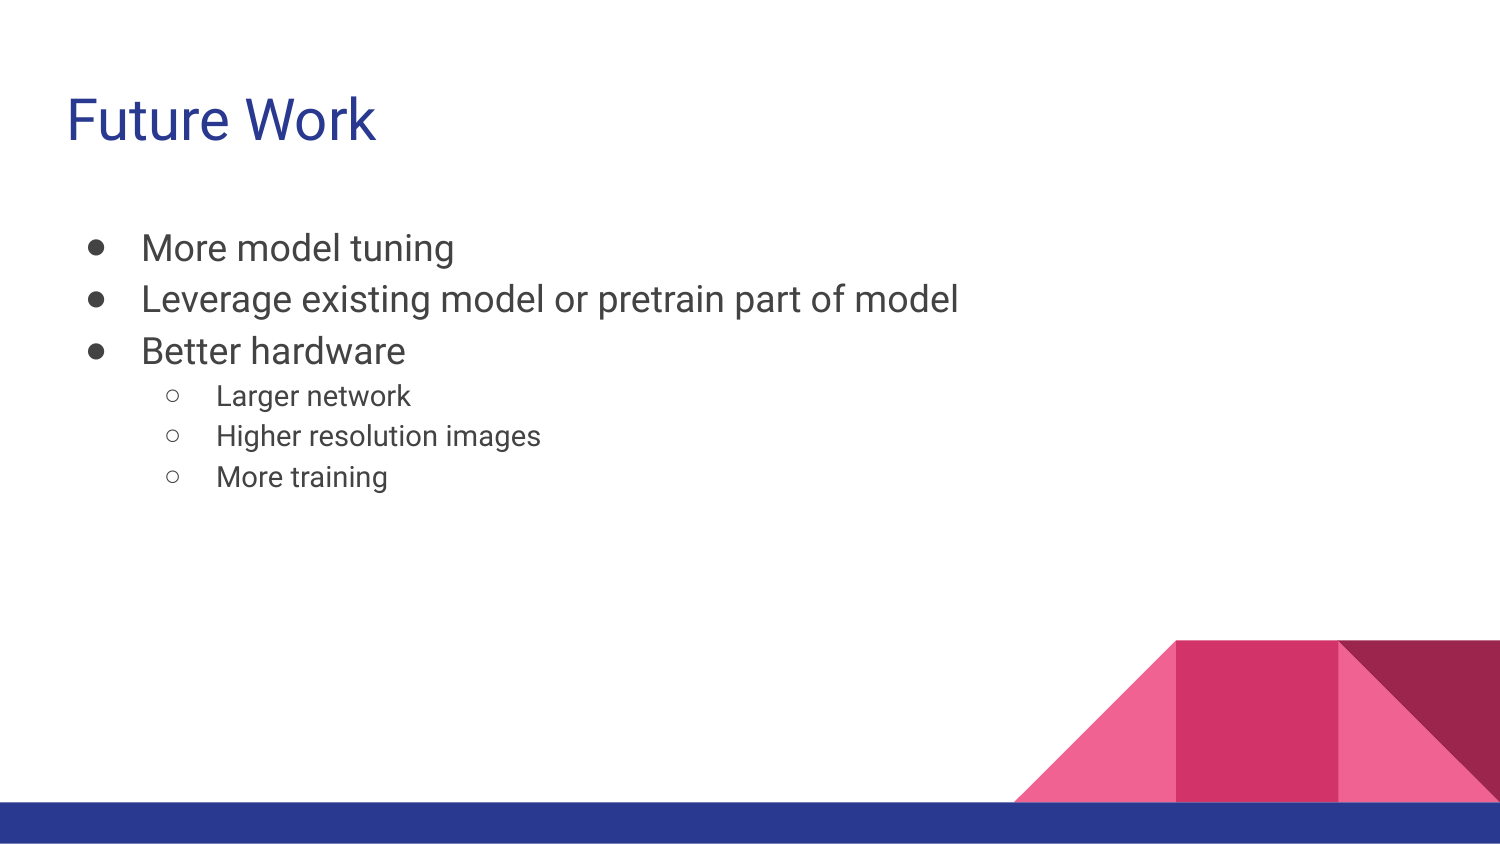

# Future Work
More model tuning
Leverage existing model or pretrain part of model
Better hardware
Larger network
Higher resolution images
More training